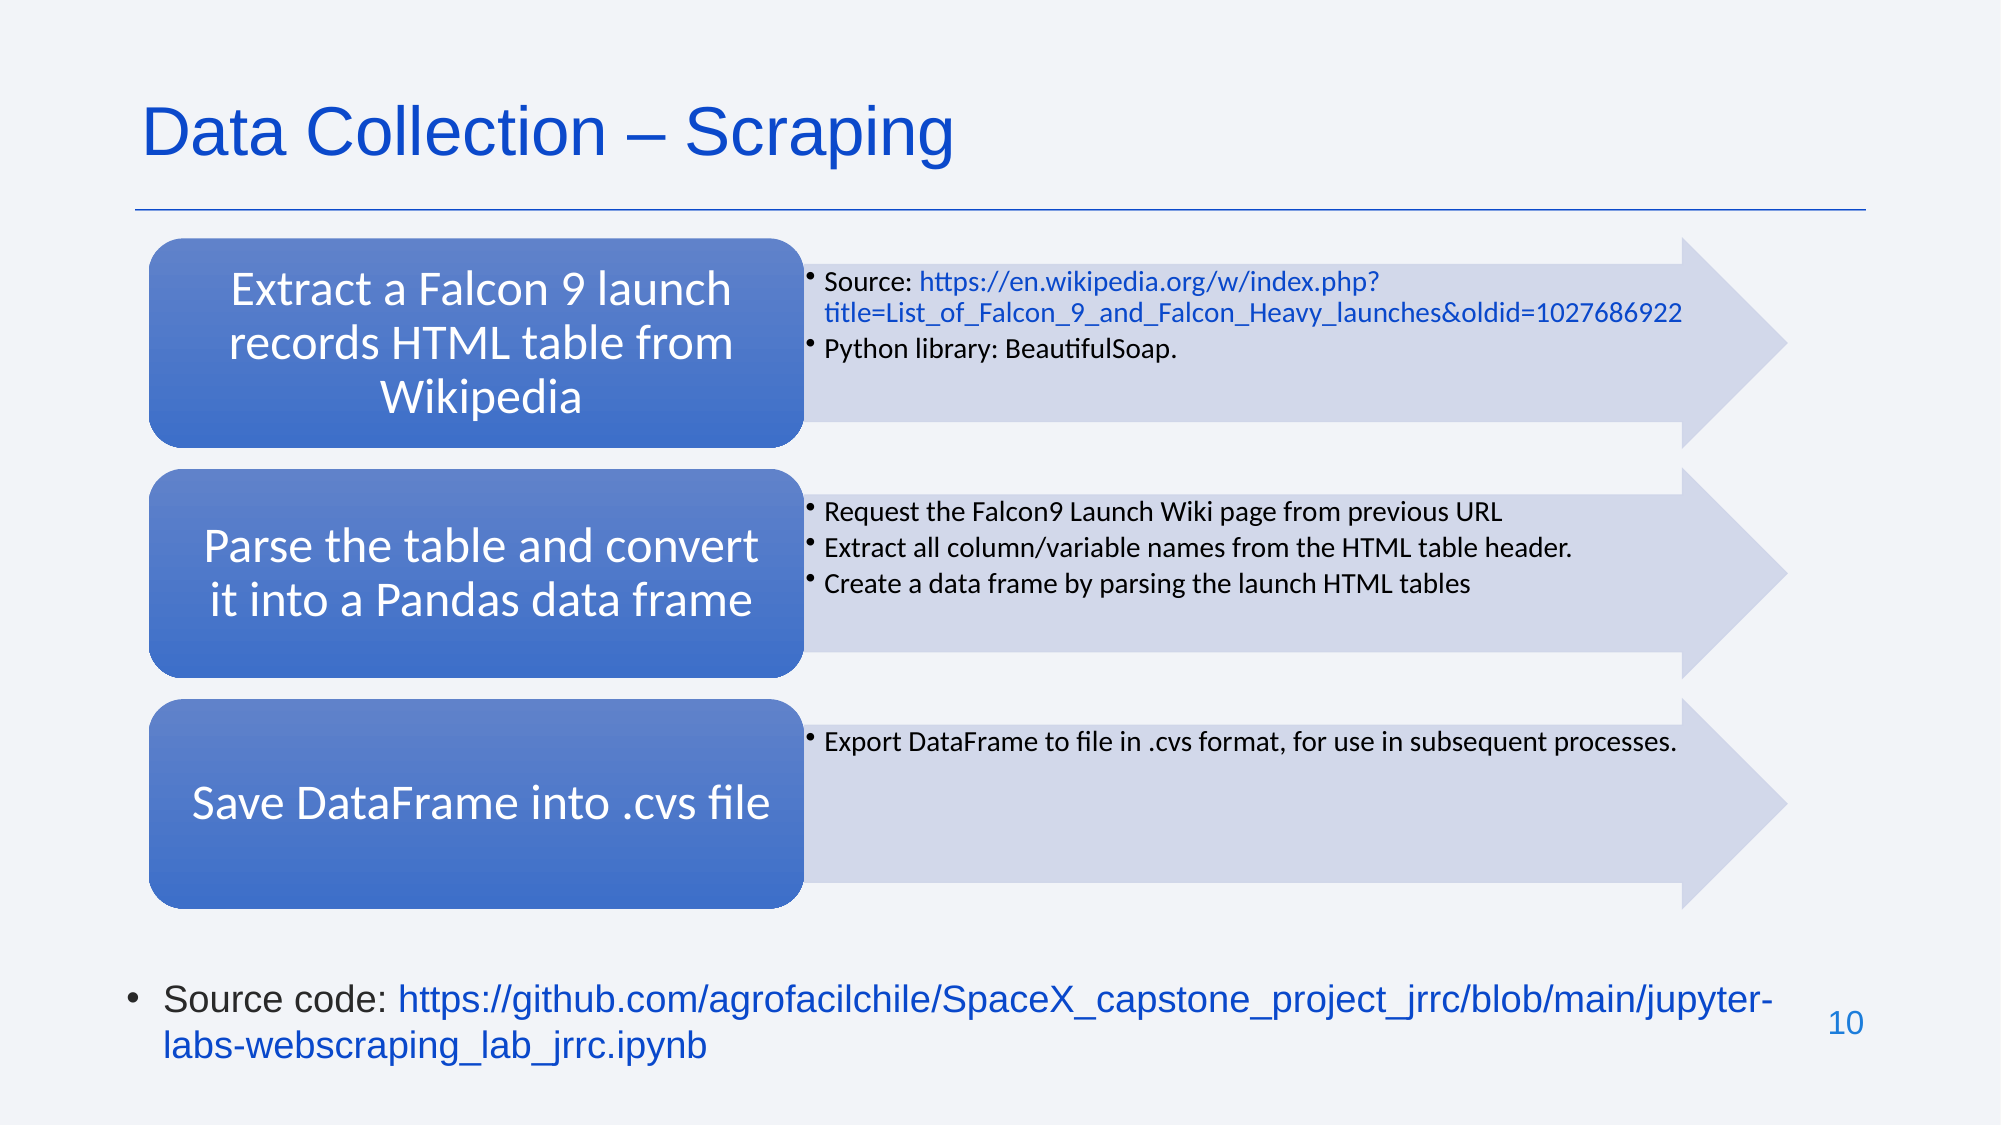

Data Collection – Scraping
Source: https://en.wikipedia.org/w/index.php?title=List_of_Falcon_9_and_Falcon_Heavy_launches&oldid=1027686922
Python library: BeautifulSoap.
Extract a Falcon 9 launch records HTML table from Wikipedia
Request the Falcon9 Launch Wiki page from previous URL
Extract all column/variable names from the HTML table header.
Create a data frame by parsing the launch HTML tables
Parse the table and convert it into a Pandas data frame
Export DataFrame to file in .cvs format, for use in subsequent processes.
Save DataFrame into .cvs file
Source code: https://github.com/agrofacilchile/SpaceX_capstone_project_jrrc/blob/main/jupyter-labs-webscraping_lab_jrrc.ipynb

10